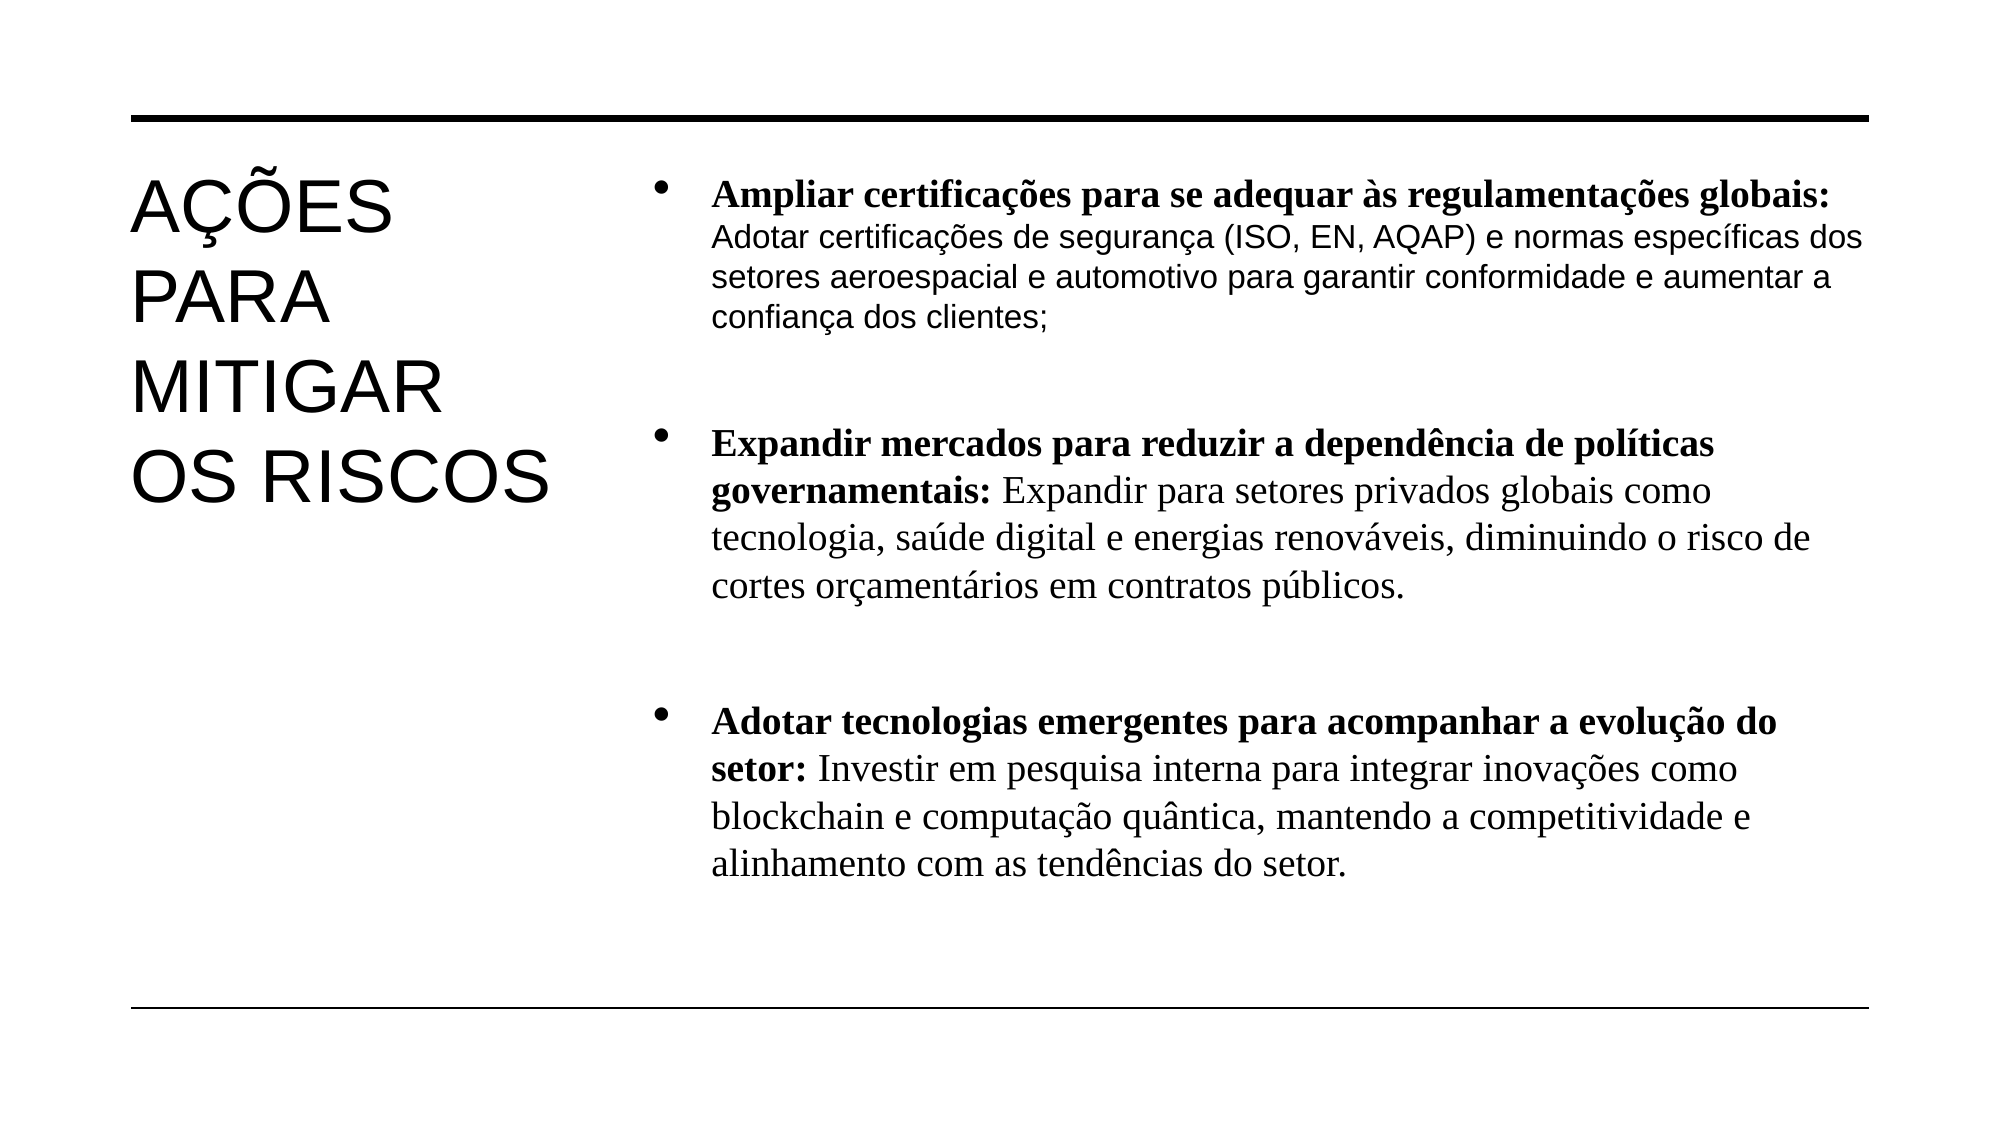

# Ações para mitigar os riscos
Ampliar certificações para se adequar às regulamentações globais: Adotar certificações de segurança (ISO, EN, AQAP) e normas específicas dos setores aeroespacial e automotivo para garantir conformidade e aumentar a confiança dos clientes;

Expandir mercados para reduzir a dependência de políticas governamentais: Expandir para setores privados globais como tecnologia, saúde digital e energias renováveis, diminuindo o risco de cortes orçamentários em contratos públicos.

Adotar tecnologias emergentes para acompanhar a evolução do setor: Investir em pesquisa interna para integrar inovações como blockchain e computação quântica, mantendo a competitividade e alinhamento com as tendências do setor.